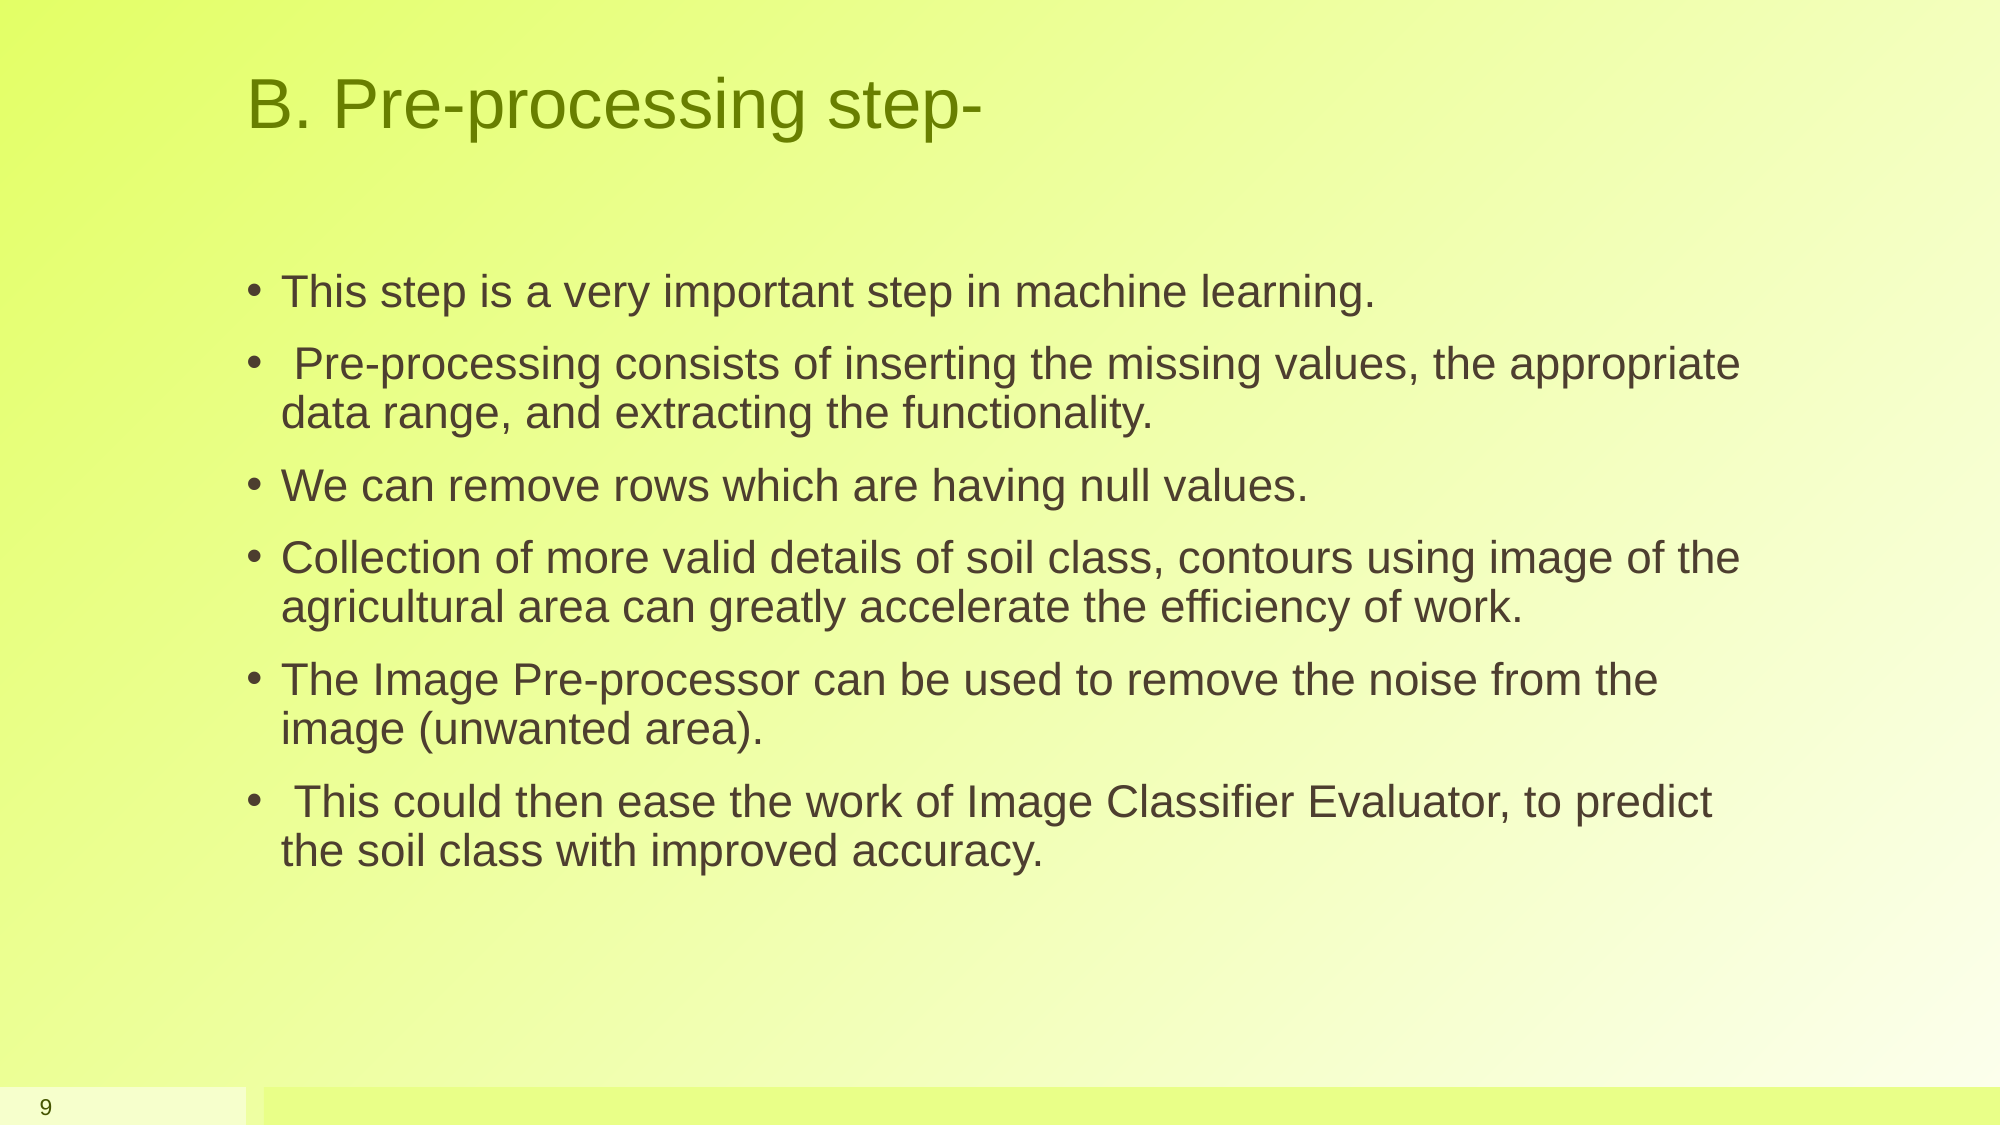

# B. Pre-processing step-

This step is a very important step in machine learning.
 Pre-processing consists of inserting the missing values, the appropriate data range, and extracting the functionality.
We can remove rows which are having null values.
Collection of more valid details of soil class, contours using image of the agricultural area can greatly accelerate the efficiency of work.
The Image Pre-processor can be used to remove the noise from the image (unwanted area).
 This could then ease the work of Image Classifier Evaluator, to predict the soil class with improved accuracy.
9